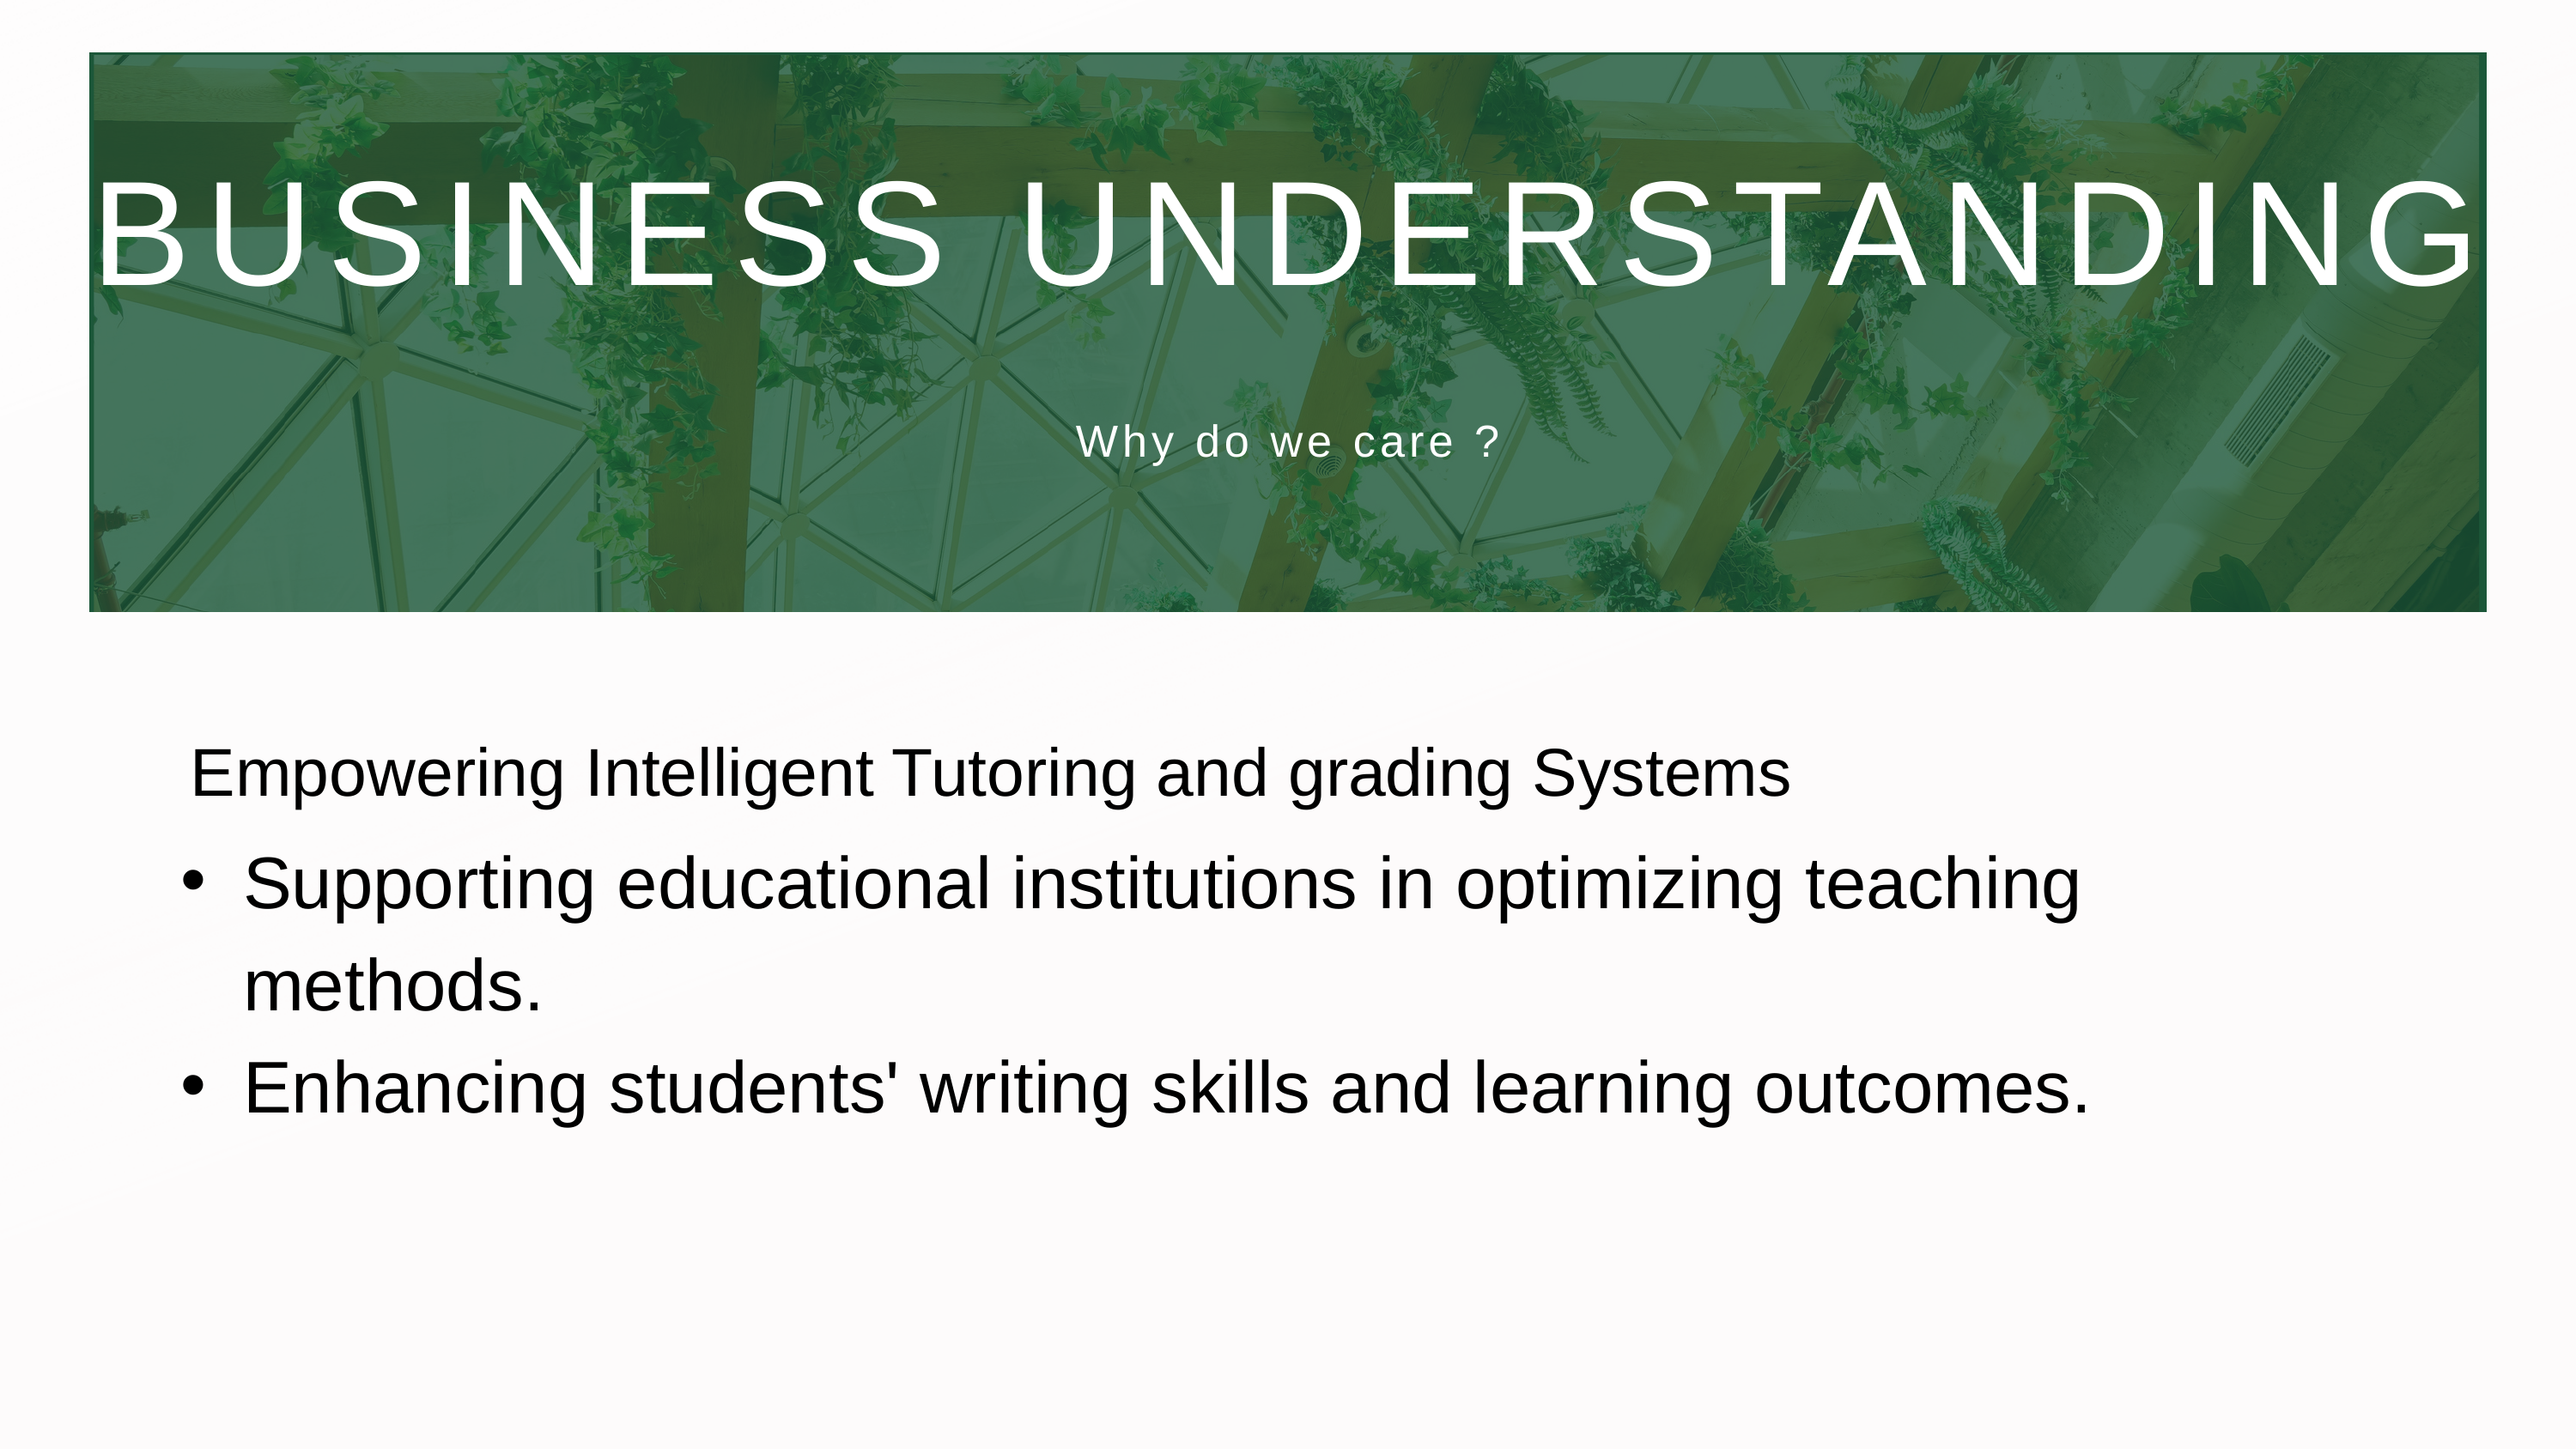

BUSINESS UNDERSTANDING
Why do we care ?
Empowering Intelligent Tutoring and grading Systems
Supporting educational institutions in optimizing teaching methods.
Enhancing students' writing skills and learning outcomes.